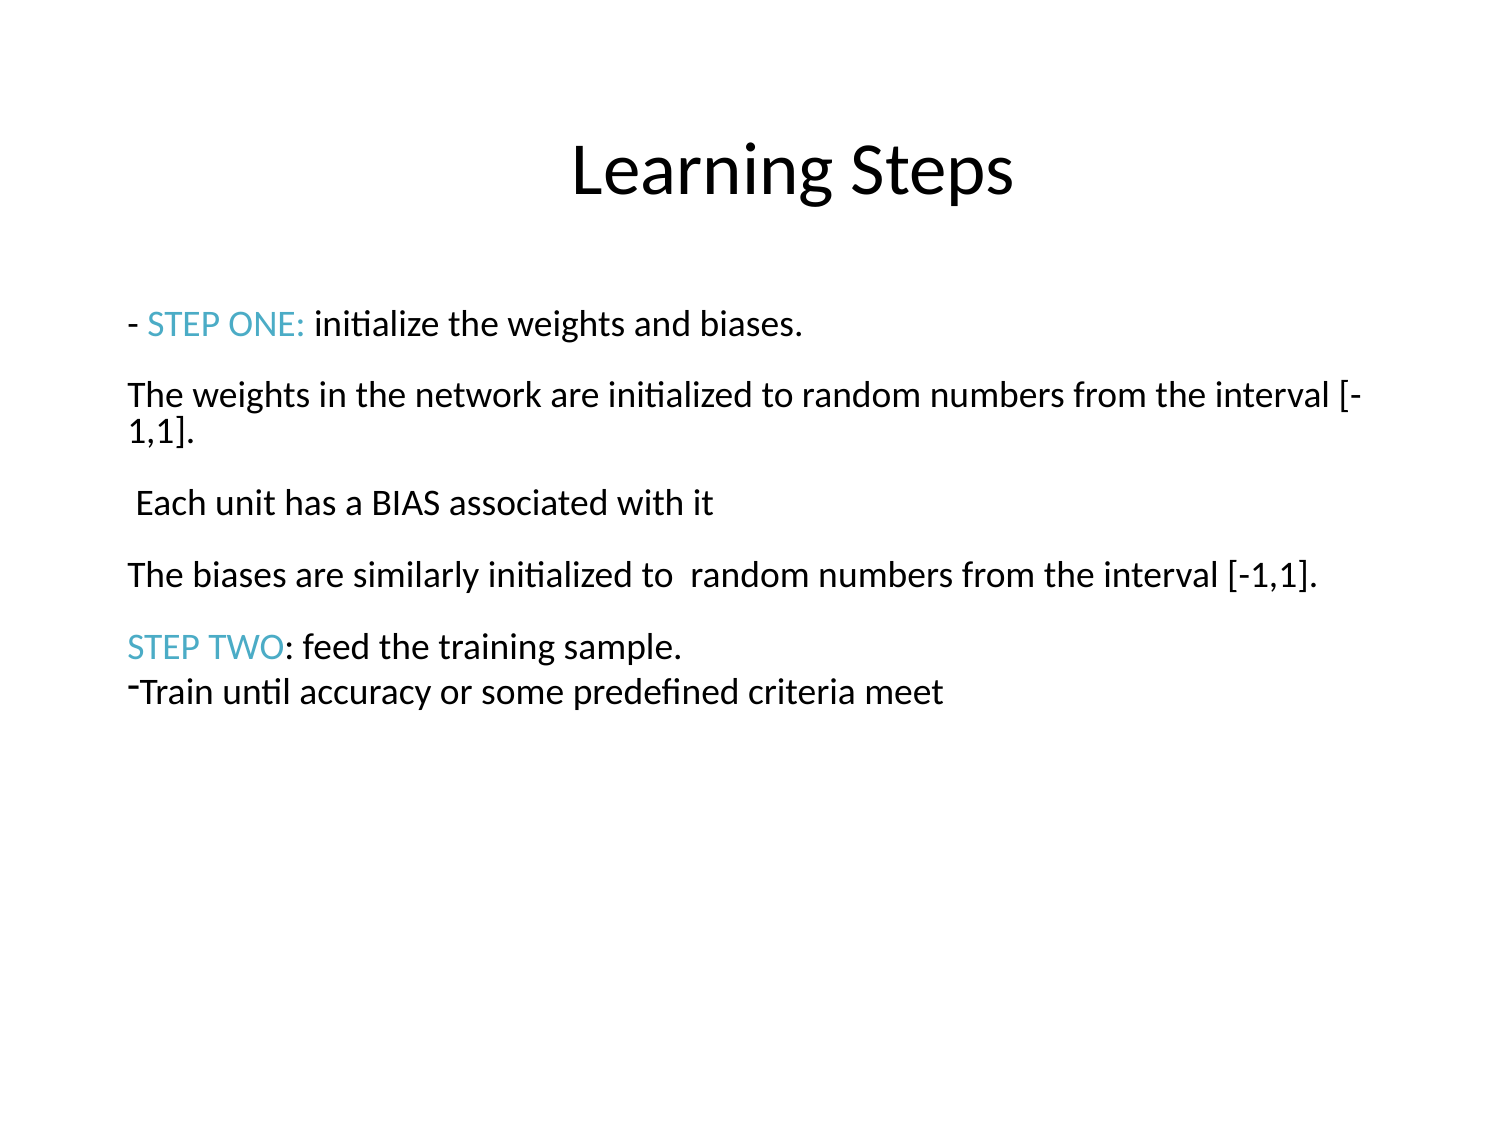

Learning Steps
- STEP ONE: initialize the weights and biases.

The weights in the network are initialized to random numbers from the interval [-1,1].

 Each unit has a BIAS associated with it

The biases are similarly initialized to  random numbers from the interval [-1,1].

STEP TWO: feed the training sample.
Train until accuracy or some predefined criteria meet